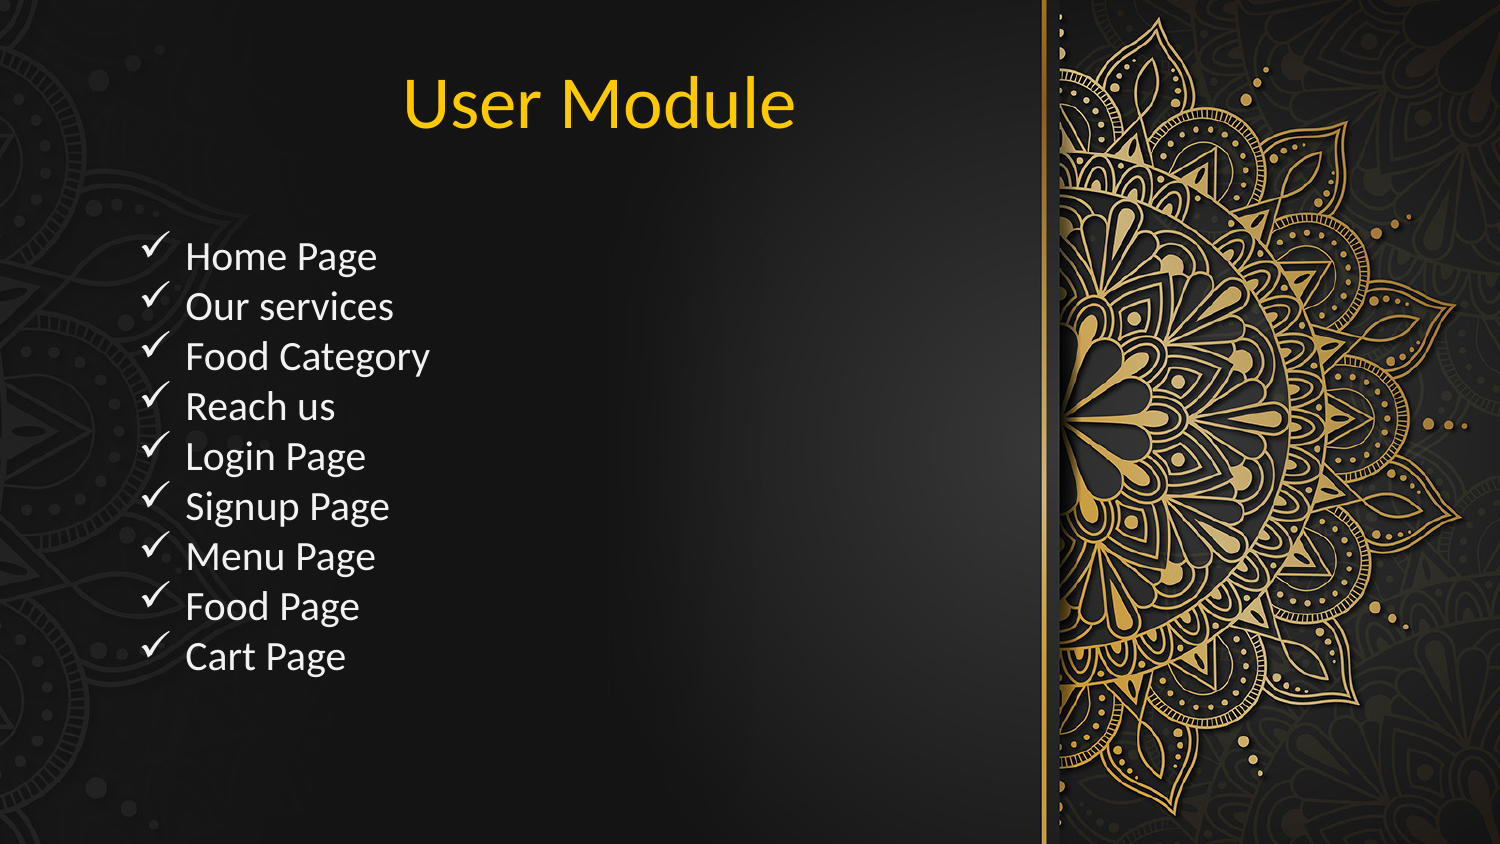

User Module
Home Page
Our services
Food Category
Reach us
Login Page
Signup Page
Menu Page
Food Page
Cart Page